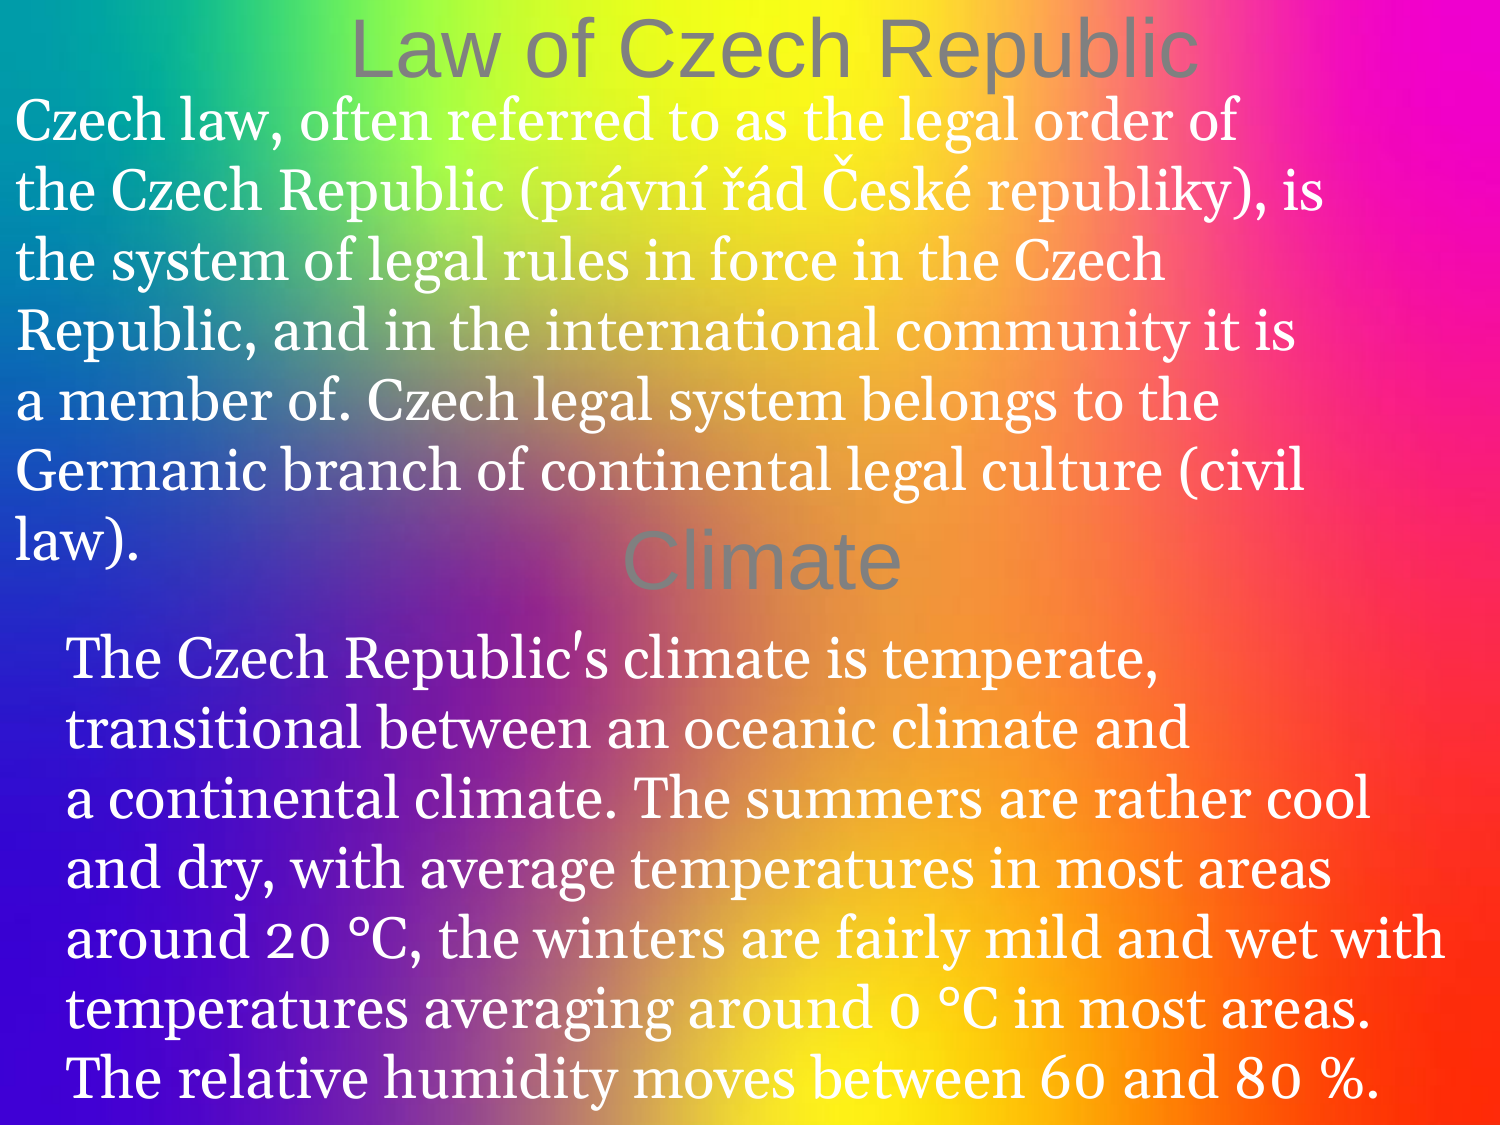

# Law of Czech Republic
Czech law, often referred to as the legal order of the Czech Republic (právní řád České republiky), is the system of legal rules in force in the Czech Republic, and in the international community it is a member of. Czech legal system belongs to the Germanic branch of continental legal culture (civil law).
Climate
The Czech Republic's climate is temperate, transitional between an oceanic climate and a continental climate. The summers are rather cool and dry, with average temperatures in most areas around 20 °C, the winters are fairly mild and wet with temperatures averaging around 0 °C in most areas. The relative humidity moves between 60 and 80 %.